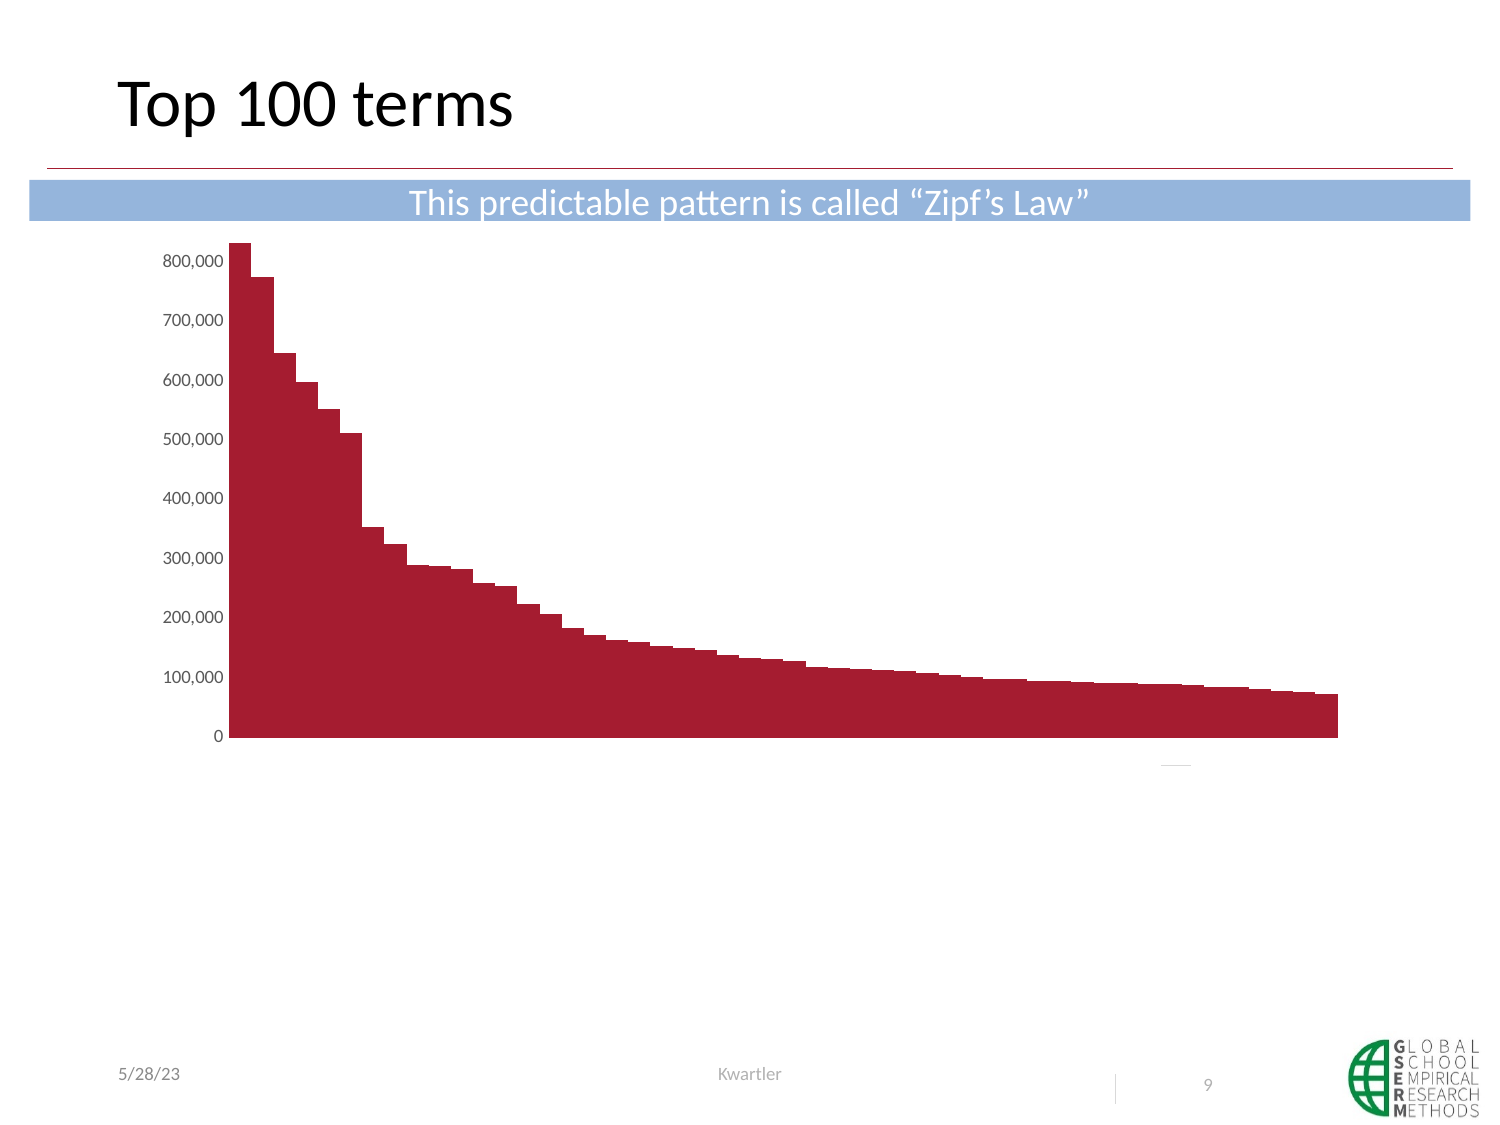

# Top 100 terms
This predictable pattern is called “Zipf’s Law”

### Chart

| Category | freq |
|---|---|
| rt | 833389.0 |
| i | 775401.0 |
| the | 647319.0 |
| to | 598258.0 |
| you | 553918.0 |
| a | 513428.0 |
| and | 355281.0 |
| my | 326127.0 |
| is | 291574.0 |
| in | 288630.0 |
| me | 283898.0 |
| of | 260236.0 |
| for | 256208.0 |
| it | 224443.0 |
| on | 208352.0 |
| that | 184942.0 |
| this | 172278.0 |
| be | 164978.0 |
| so | 161463.0 |
| i'm | 155037.0 |
| with | 150378.0 |
| just | 147041.0 |
| your | 139756.0 |
| like | 134321.0 |
| at | 131796.0 |
| have | 128607.0 |
| are | 119199.0 |
| if | 117897.0 |
| love | 116478.0 |
| not | 113745.0 |
| but | 112588.0 |
| all | 108893.0 |
| up | 105797.0 |
| don't | 102665.0 |
| get | 99674.0 |
| do | 98616.0 |
| what | 95867.0 |
| no | 94985.0 |
| when | 94474.0 |
| lol | 91682.0 |
| we | 91550.0 |
| was | 90482.0 |
| new | 90468.0 |
| one | 88664.0 |
| follow | 85160.0 |
| out | 84773.0 |
| can | 82708.0 |
| u | 78822.0 |
| now | 76780.0 |
| go | 73745.0 |
5/28/23
Kwartler
9